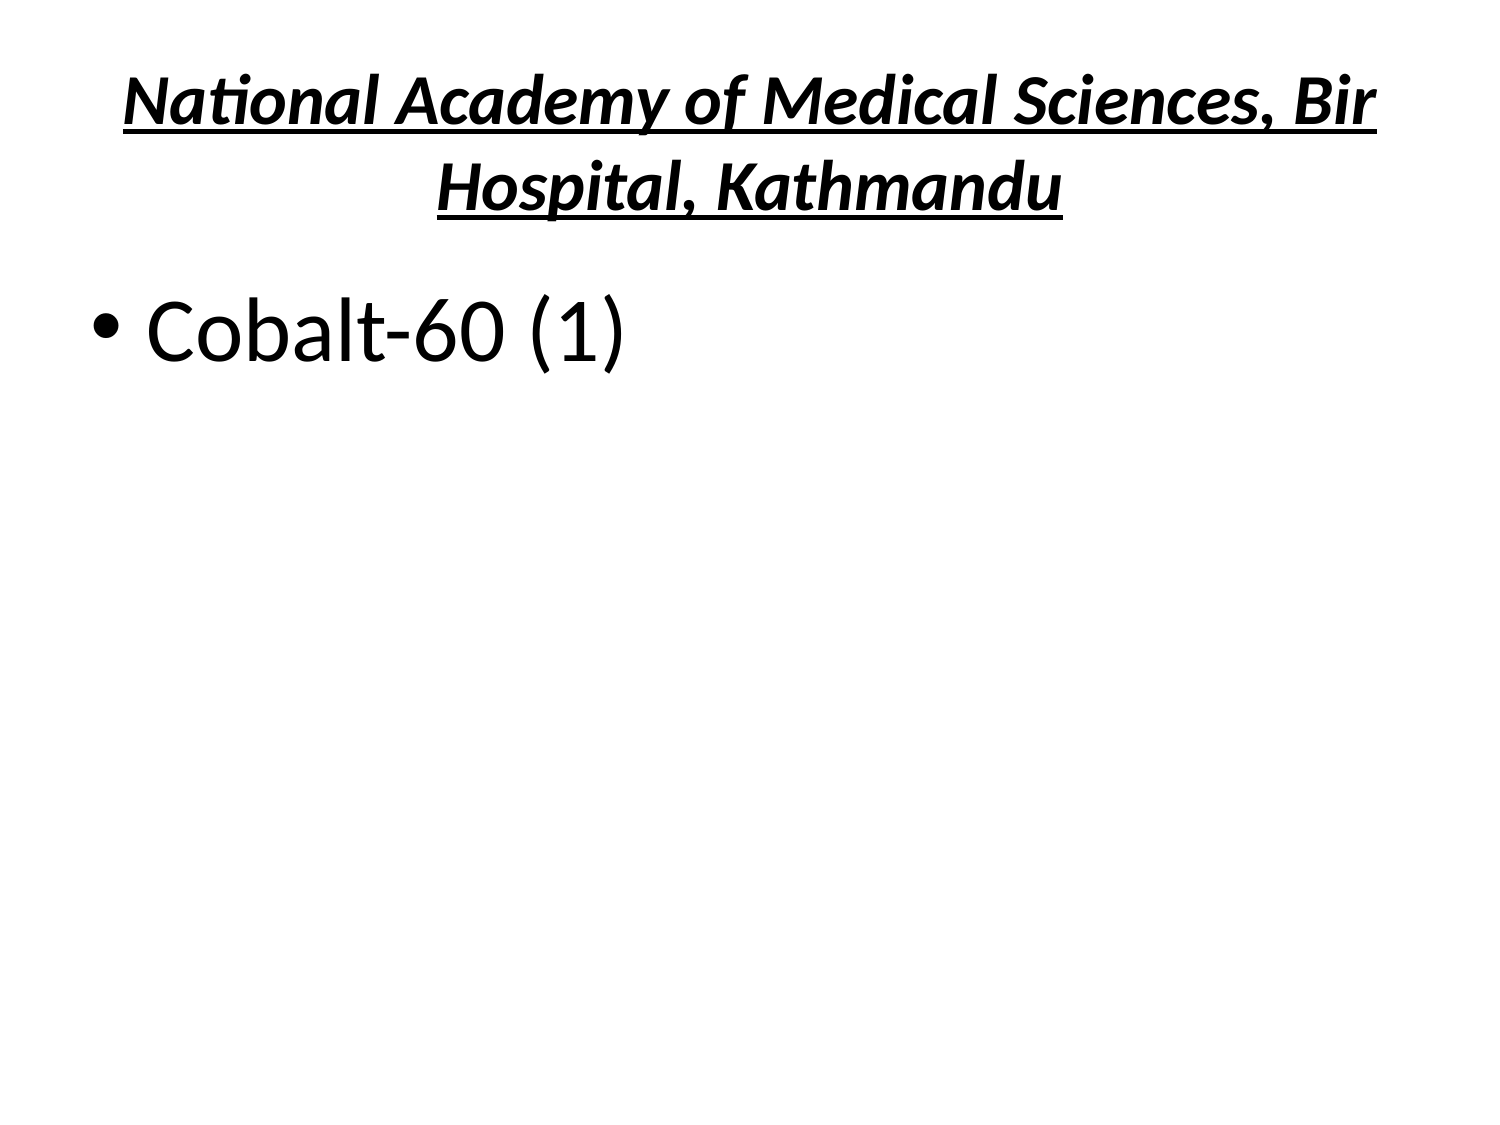

# National Academy of Medical Sciences, Bir Hospital, Kathmandu
Cobalt-60 (1)